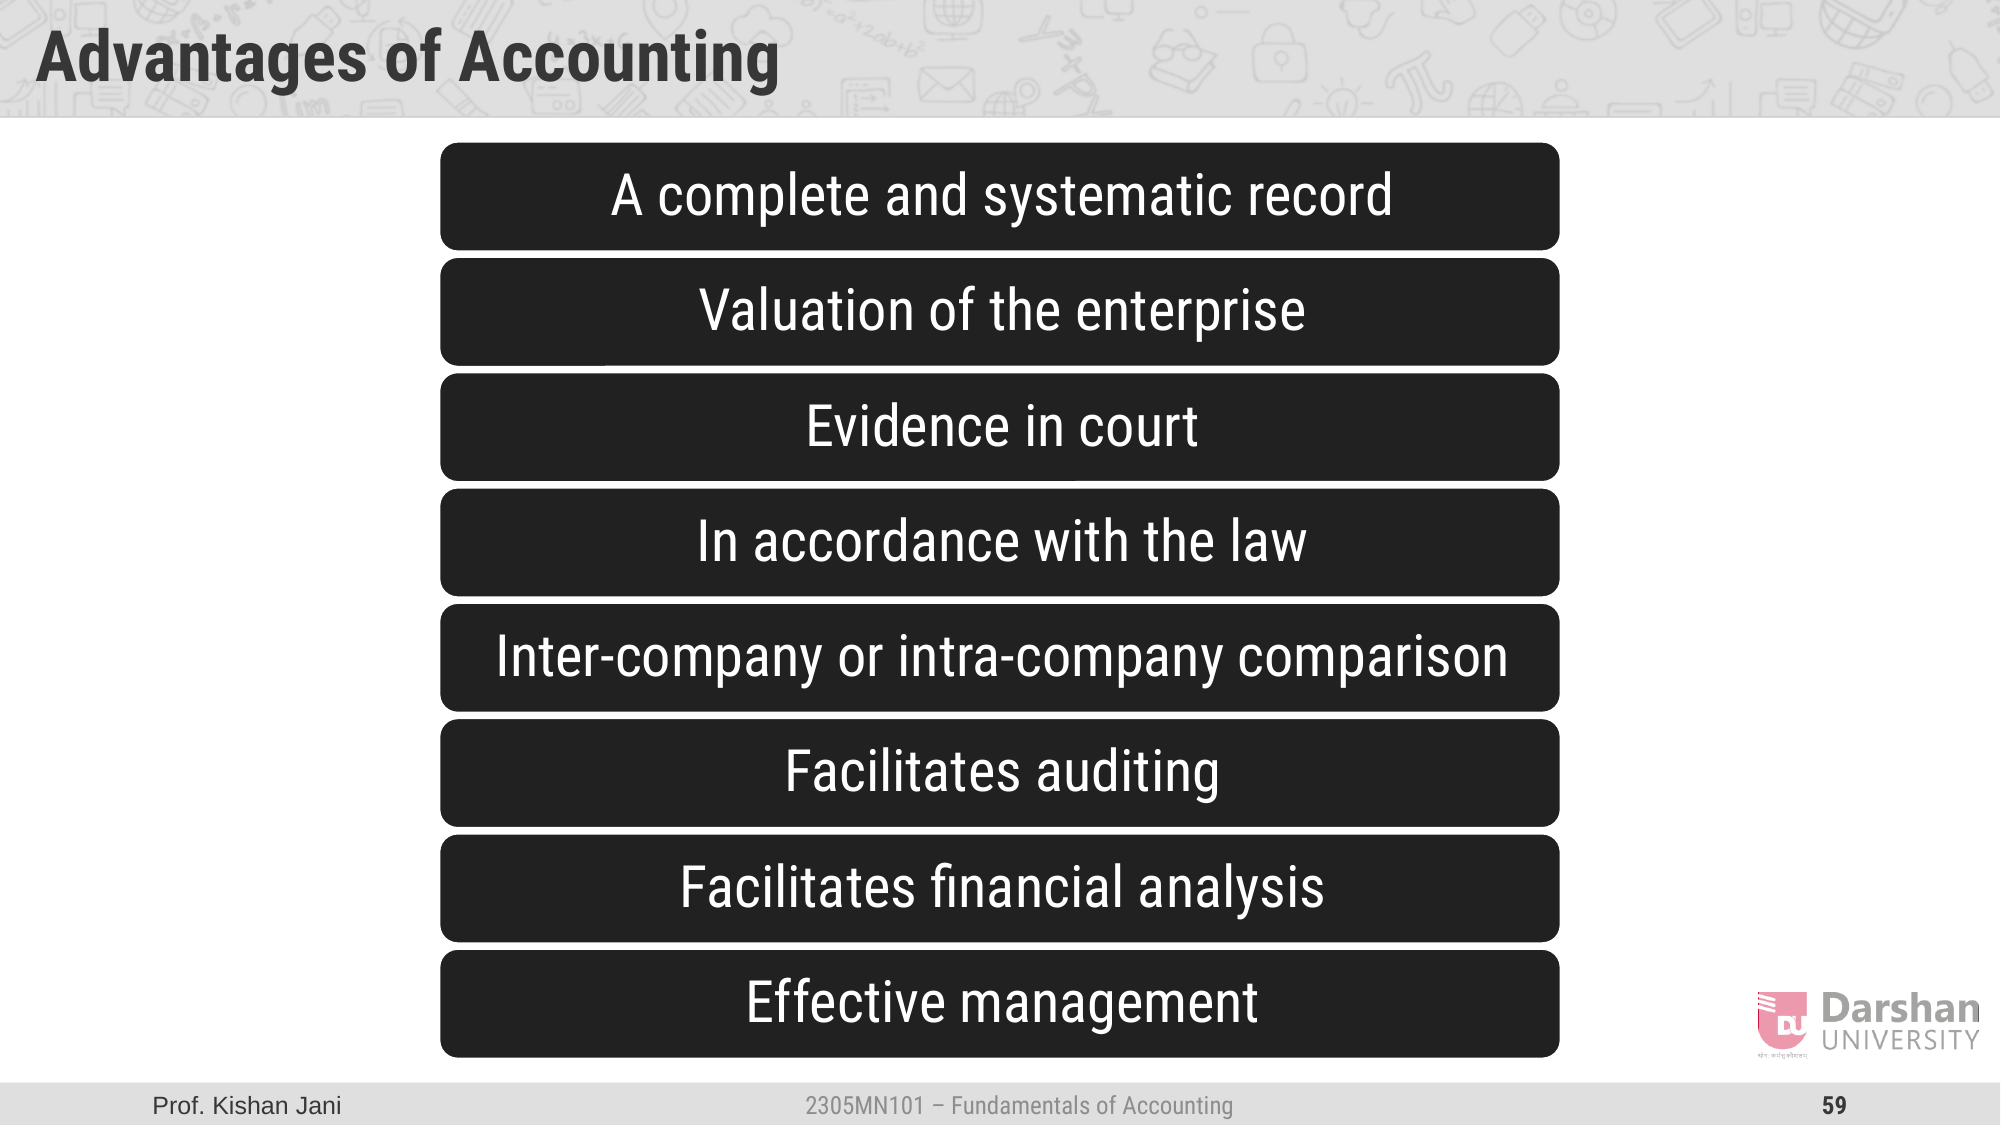

# Advantages of Accounting
A complete and systematic record
Valuation of the enterprise
Evidence in court
In accordance with the law
Inter-company or intra-company comparison
Facilitates auditing
Facilitates financial analysis
Effective management